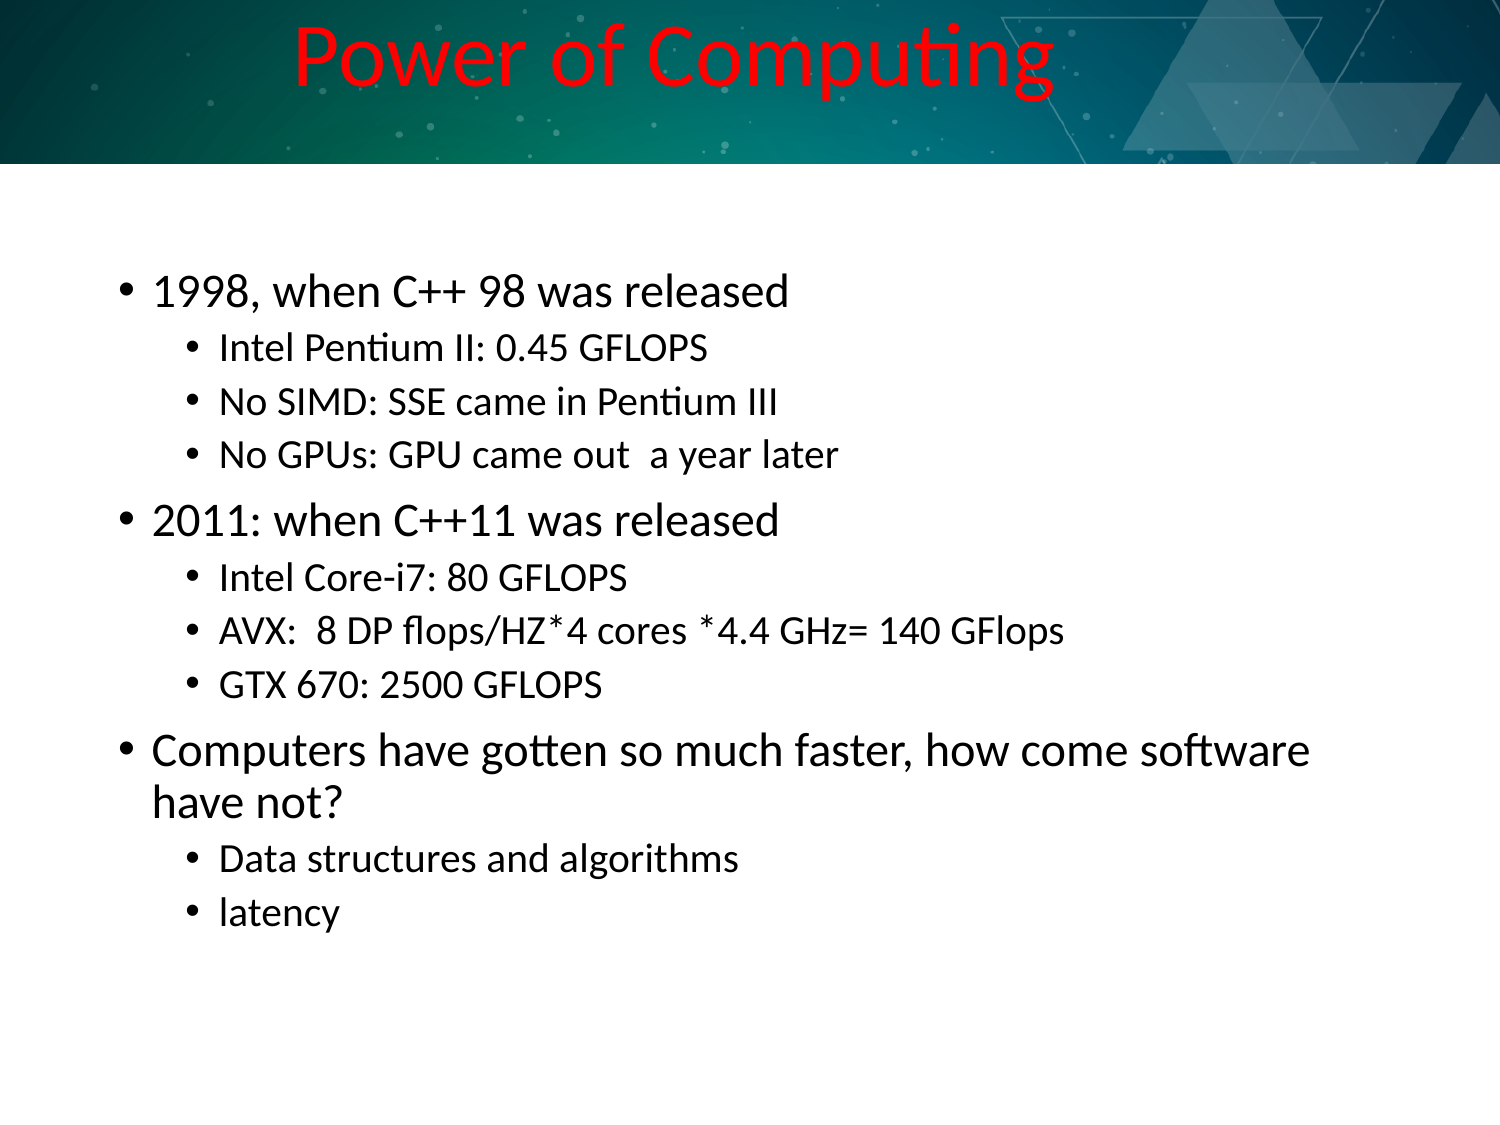

# Power of Computing
1998, when C++ 98 was released
Intel Pentium II: 0.45 GFLOPS
No SIMD: SSE came in Pentium III
No GPUs: GPU came out  a year later
2011: when C++11 was released
Intel Core-i7: 80 GFLOPS
AVX:  8 DP flops/HZ*4 cores *4.4 GHz= 140 GFlops
GTX 670: 2500 GFLOPS
Computers have gotten so much faster, how come software have not?
Data structures and algorithms
latency